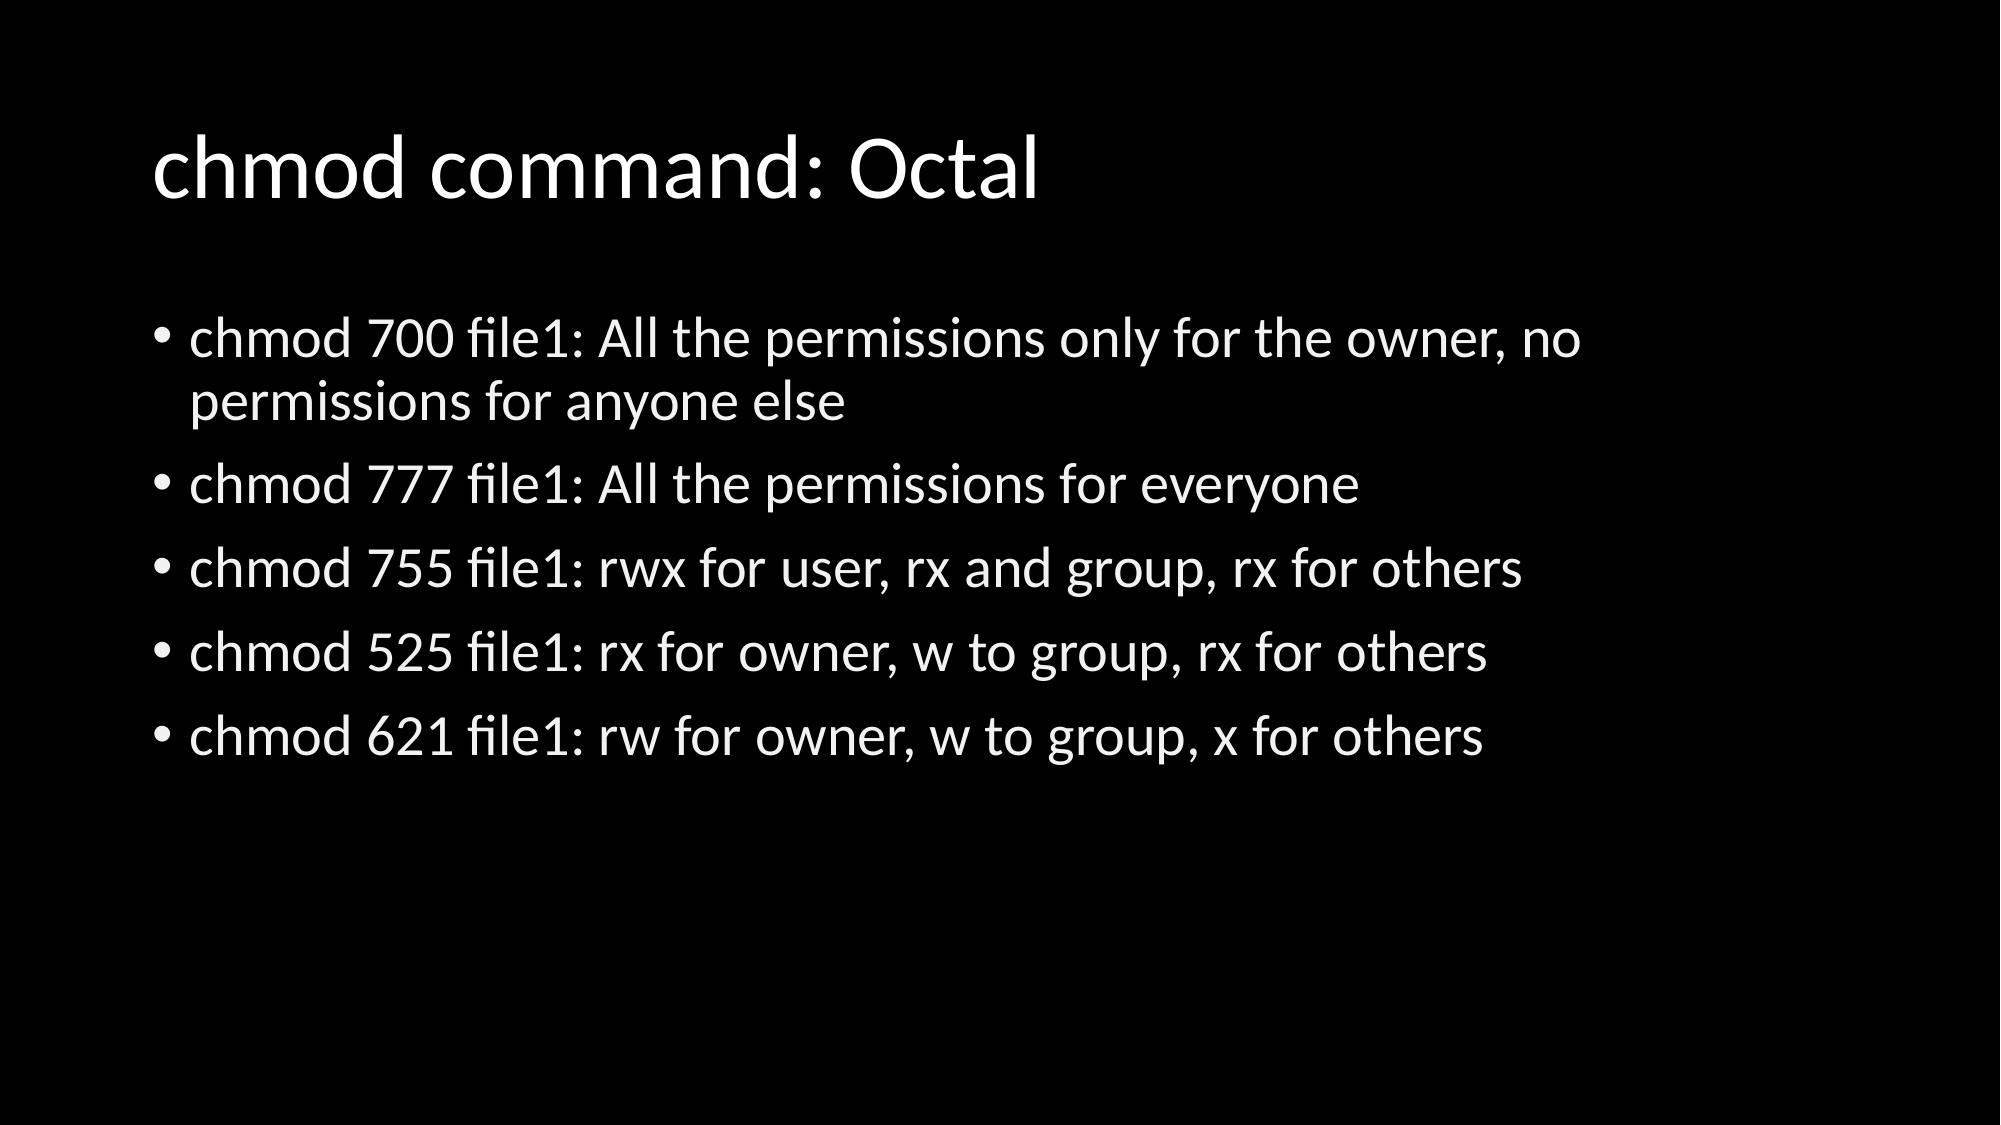

# chmod command: Octal
chmod 700 file1: All the permissions only for the owner, no permissions for anyone else
chmod 777 file1: All the permissions for everyone
chmod 755 file1: rwx for user, rx and group, rx for others
chmod 525 file1: rx for owner, w to group, rx for others
chmod 621 file1: rw for owner, w to group, x for others